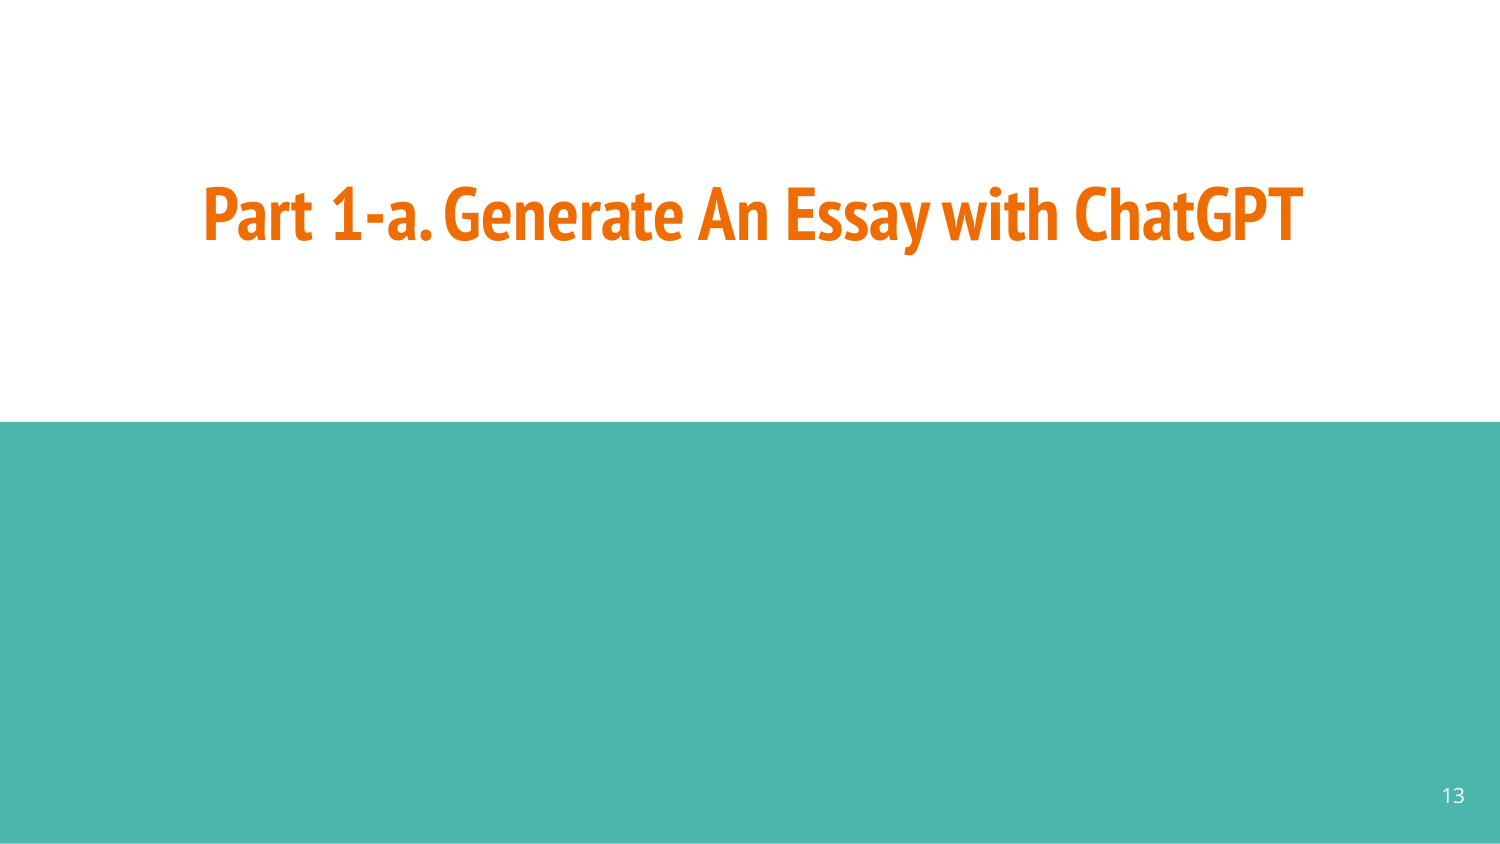

# Part 1-a. Generate An Essay with ChatGPT
13